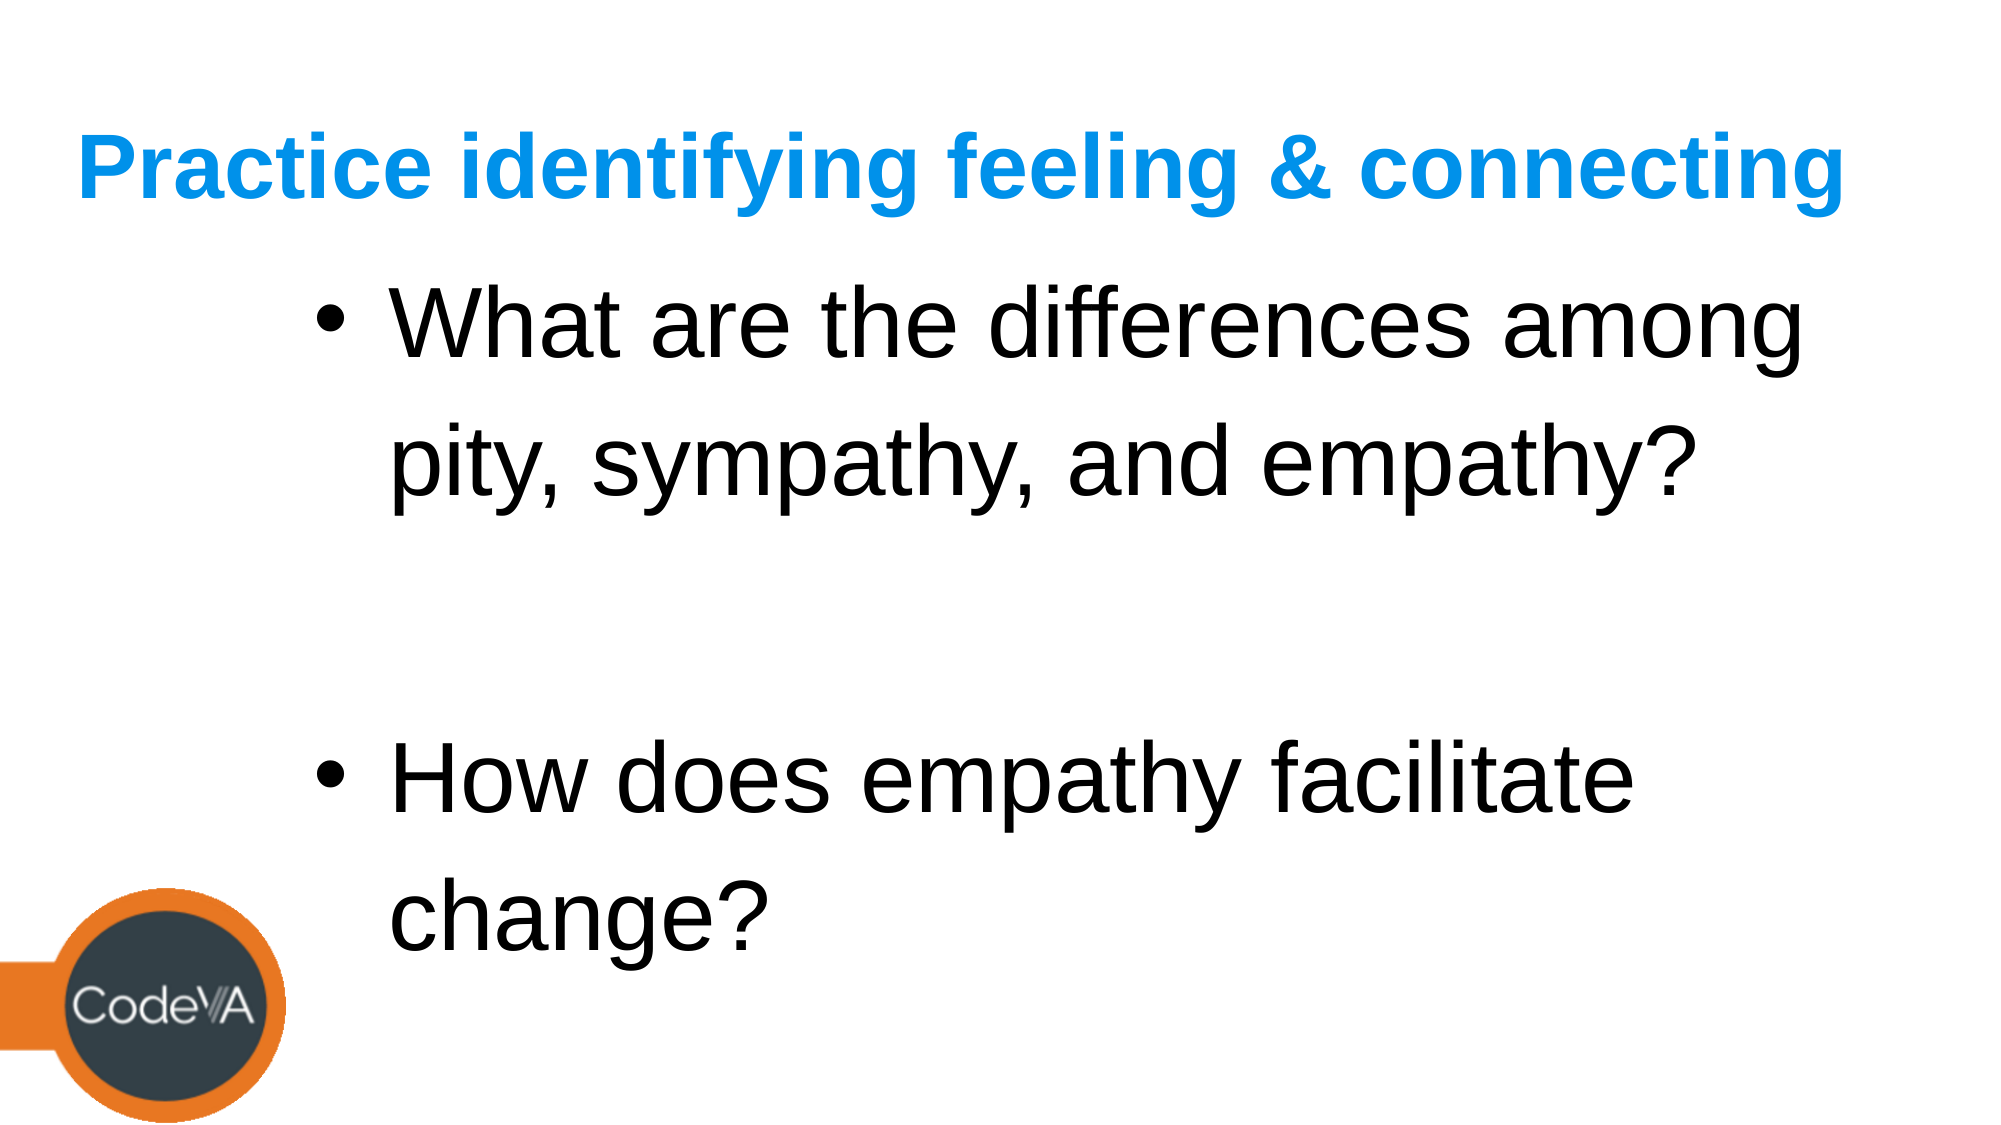

# Practice identifying feeling & connecting
What are the differences among pity, sympathy, and empathy?

How does empathy facilitate change?